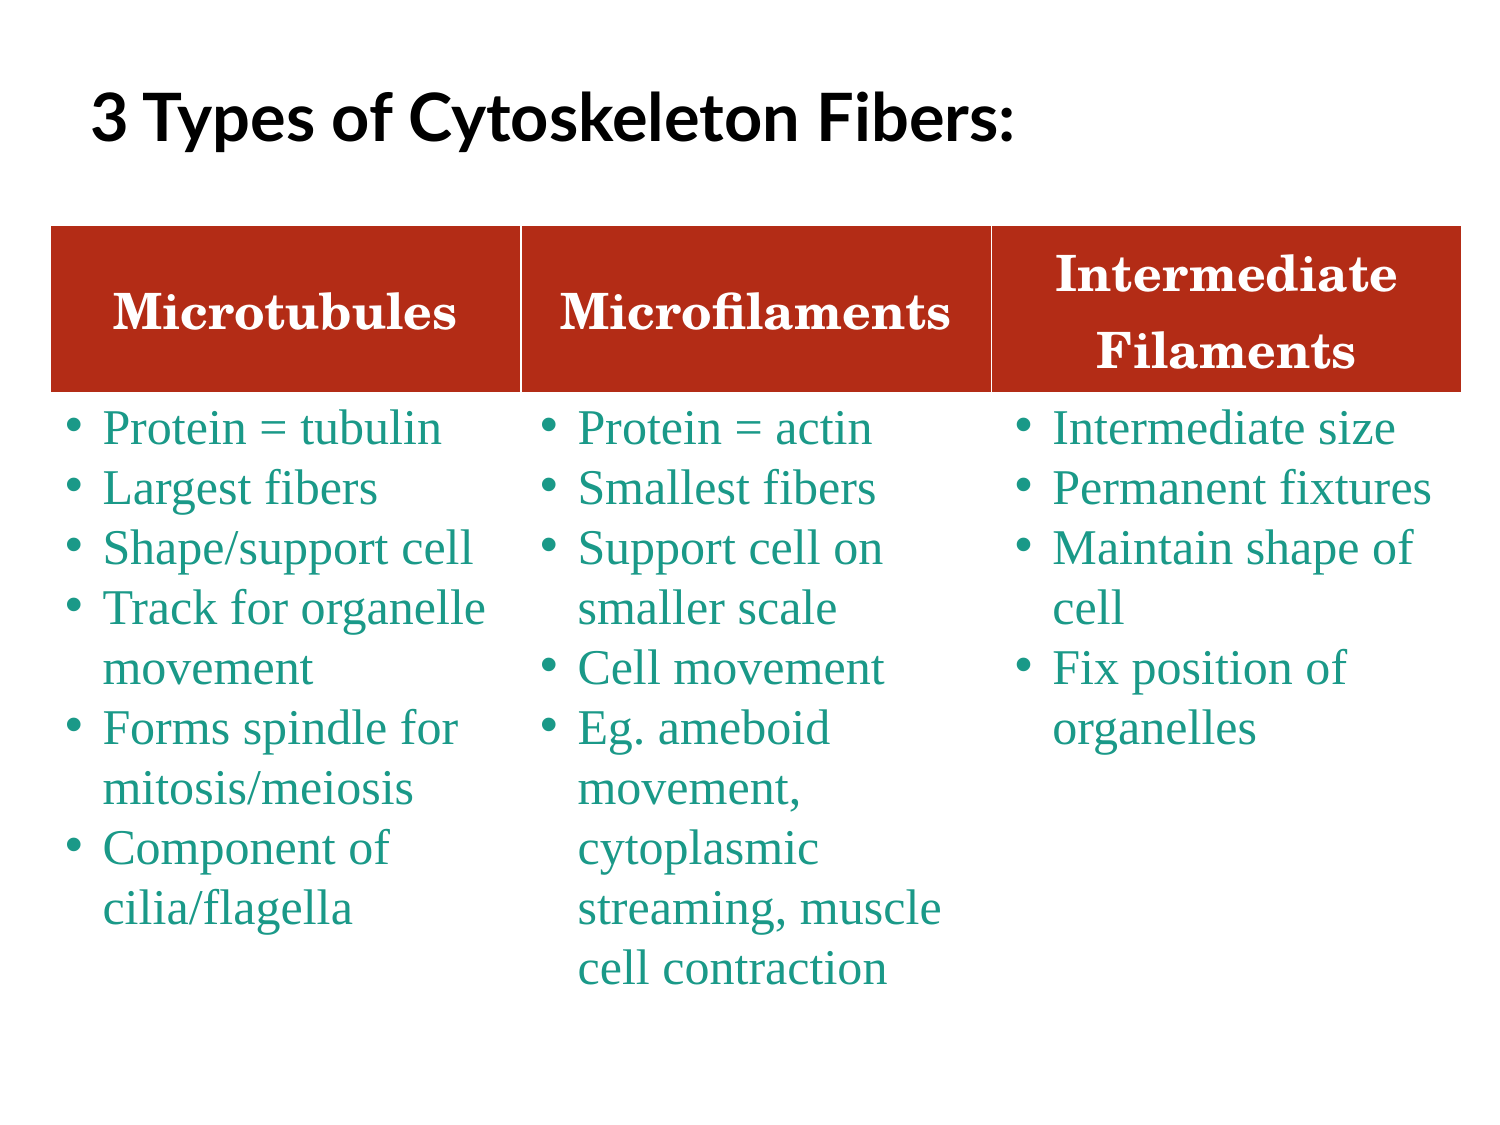

# 3 Types of Cytoskeleton Fibers:
| Microtubules | Microfilaments | Intermediate Filaments |
| --- | --- | --- |
Protein = tubulin
Largest fibers
Shape/support cell
Track for organelle movement
Forms spindle for mitosis/meiosis
Component of cilia/flagella
Protein = actin
Smallest fibers
Support cell on smaller scale
Cell movement
Eg. ameboid movement, cytoplasmic streaming, muscle cell contraction
Intermediate size
Permanent fixtures
Maintain shape of cell
Fix position of organelles